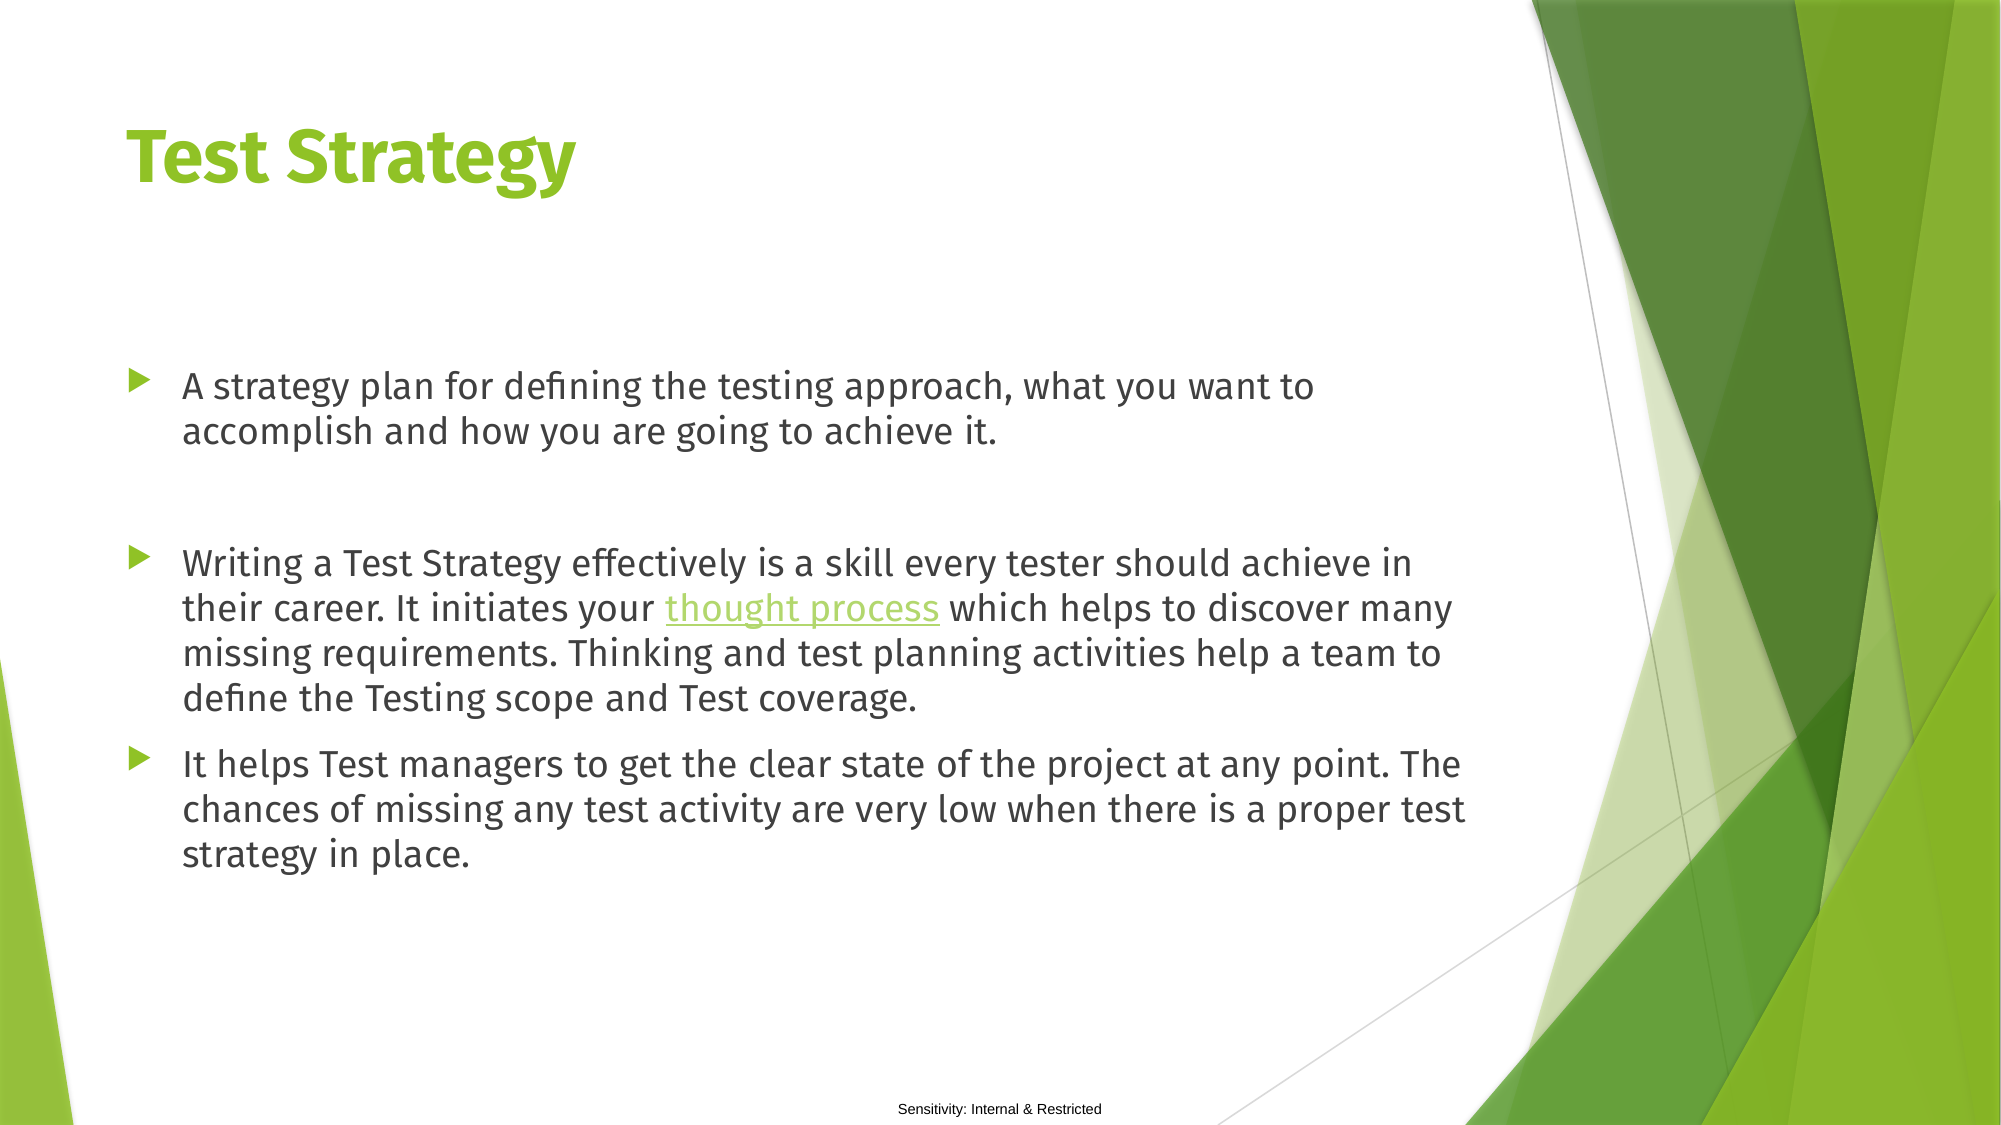

# Test Strategy
A strategy plan for defining the testing approach, what you want to accomplish and how you are going to achieve it.

Writing a Test Strategy effectively is a skill every tester should achieve in their career. It initiates your thought process which helps to discover many missing requirements. Thinking and test planning activities help a team to define the Testing scope and Test coverage.
It helps Test managers to get the clear state of the project at any point. The chances of missing any test activity are very low when there is a proper test strategy in place.